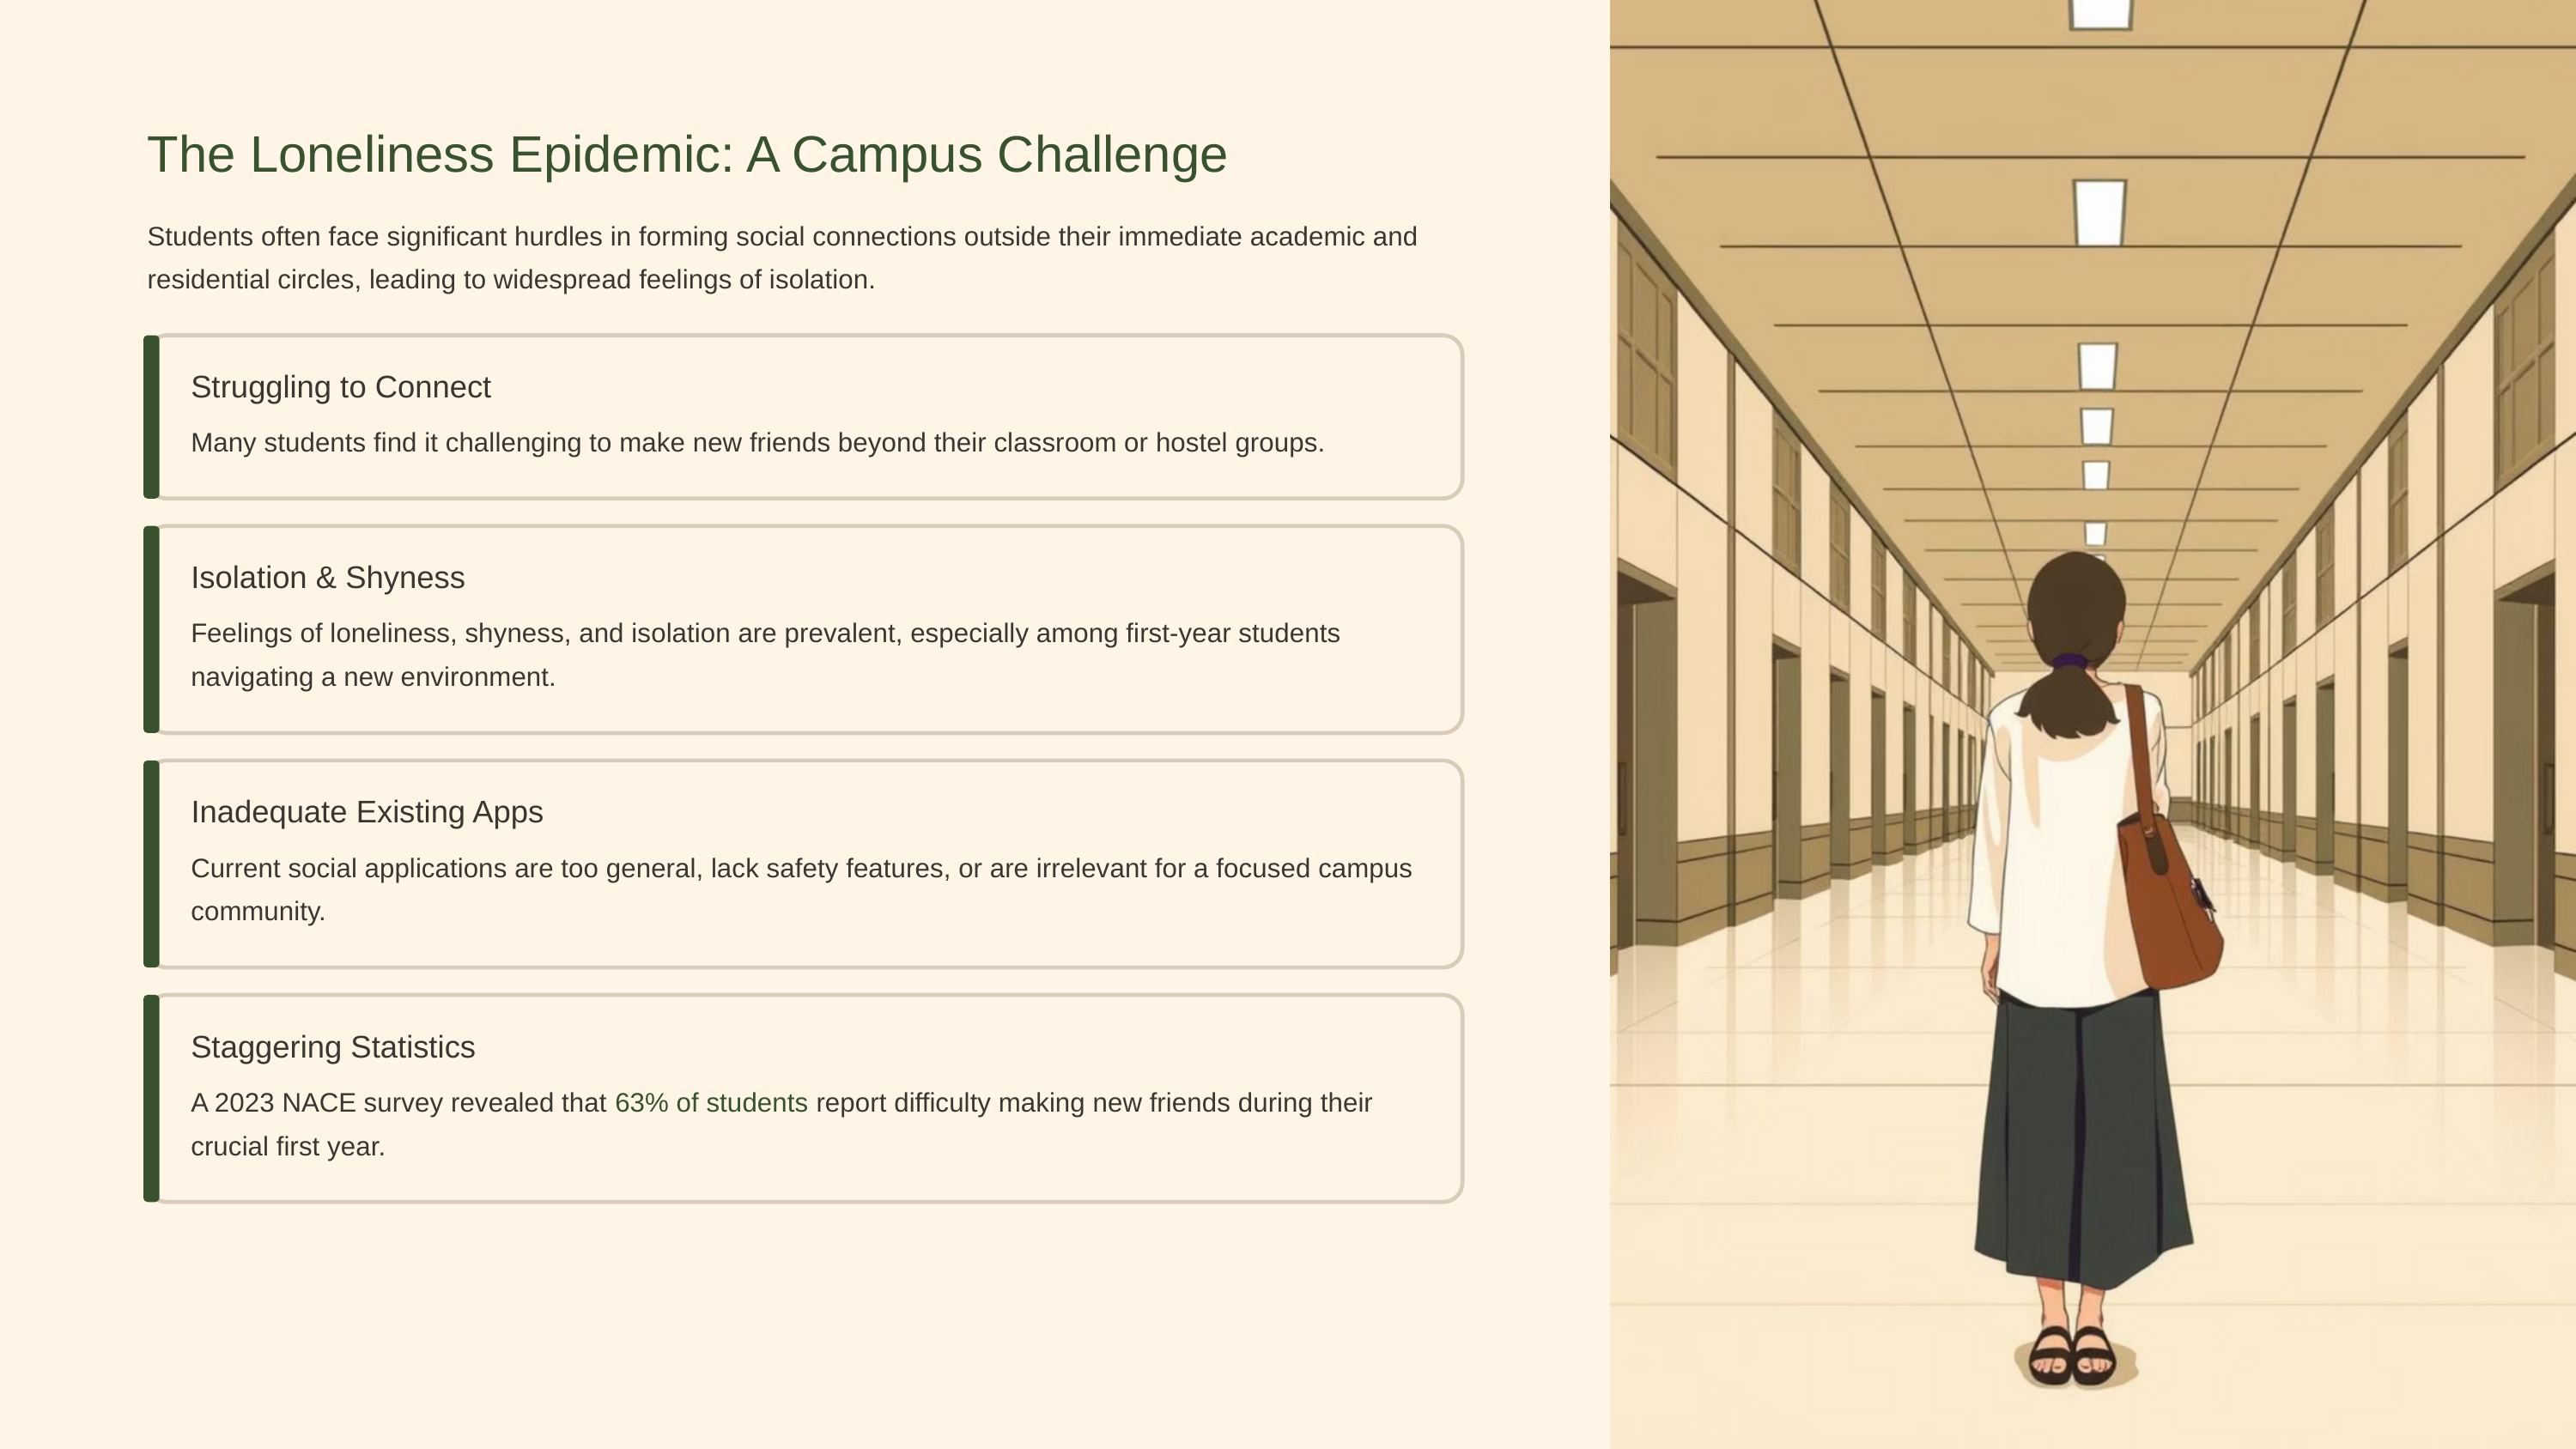

The Loneliness Epidemic: A Campus Challenge
Students often face significant hurdles in forming social connections outside their immediate academic and residential circles, leading to widespread feelings of isolation.

Struggling to Connect
Many students find it challenging to make new friends beyond their classroom or hostel groups.

Isolation & Shyness
Feelings of loneliness, shyness, and isolation are prevalent, especially among first-year students navigating a new environment.

Inadequate Existing Apps
Current social applications are too general, lack safety features, or are irrelevant for a focused campus community.

Staggering Statistics
A 2023 NACE survey revealed that 63% of students report difficulty making new friends during their crucial first year.